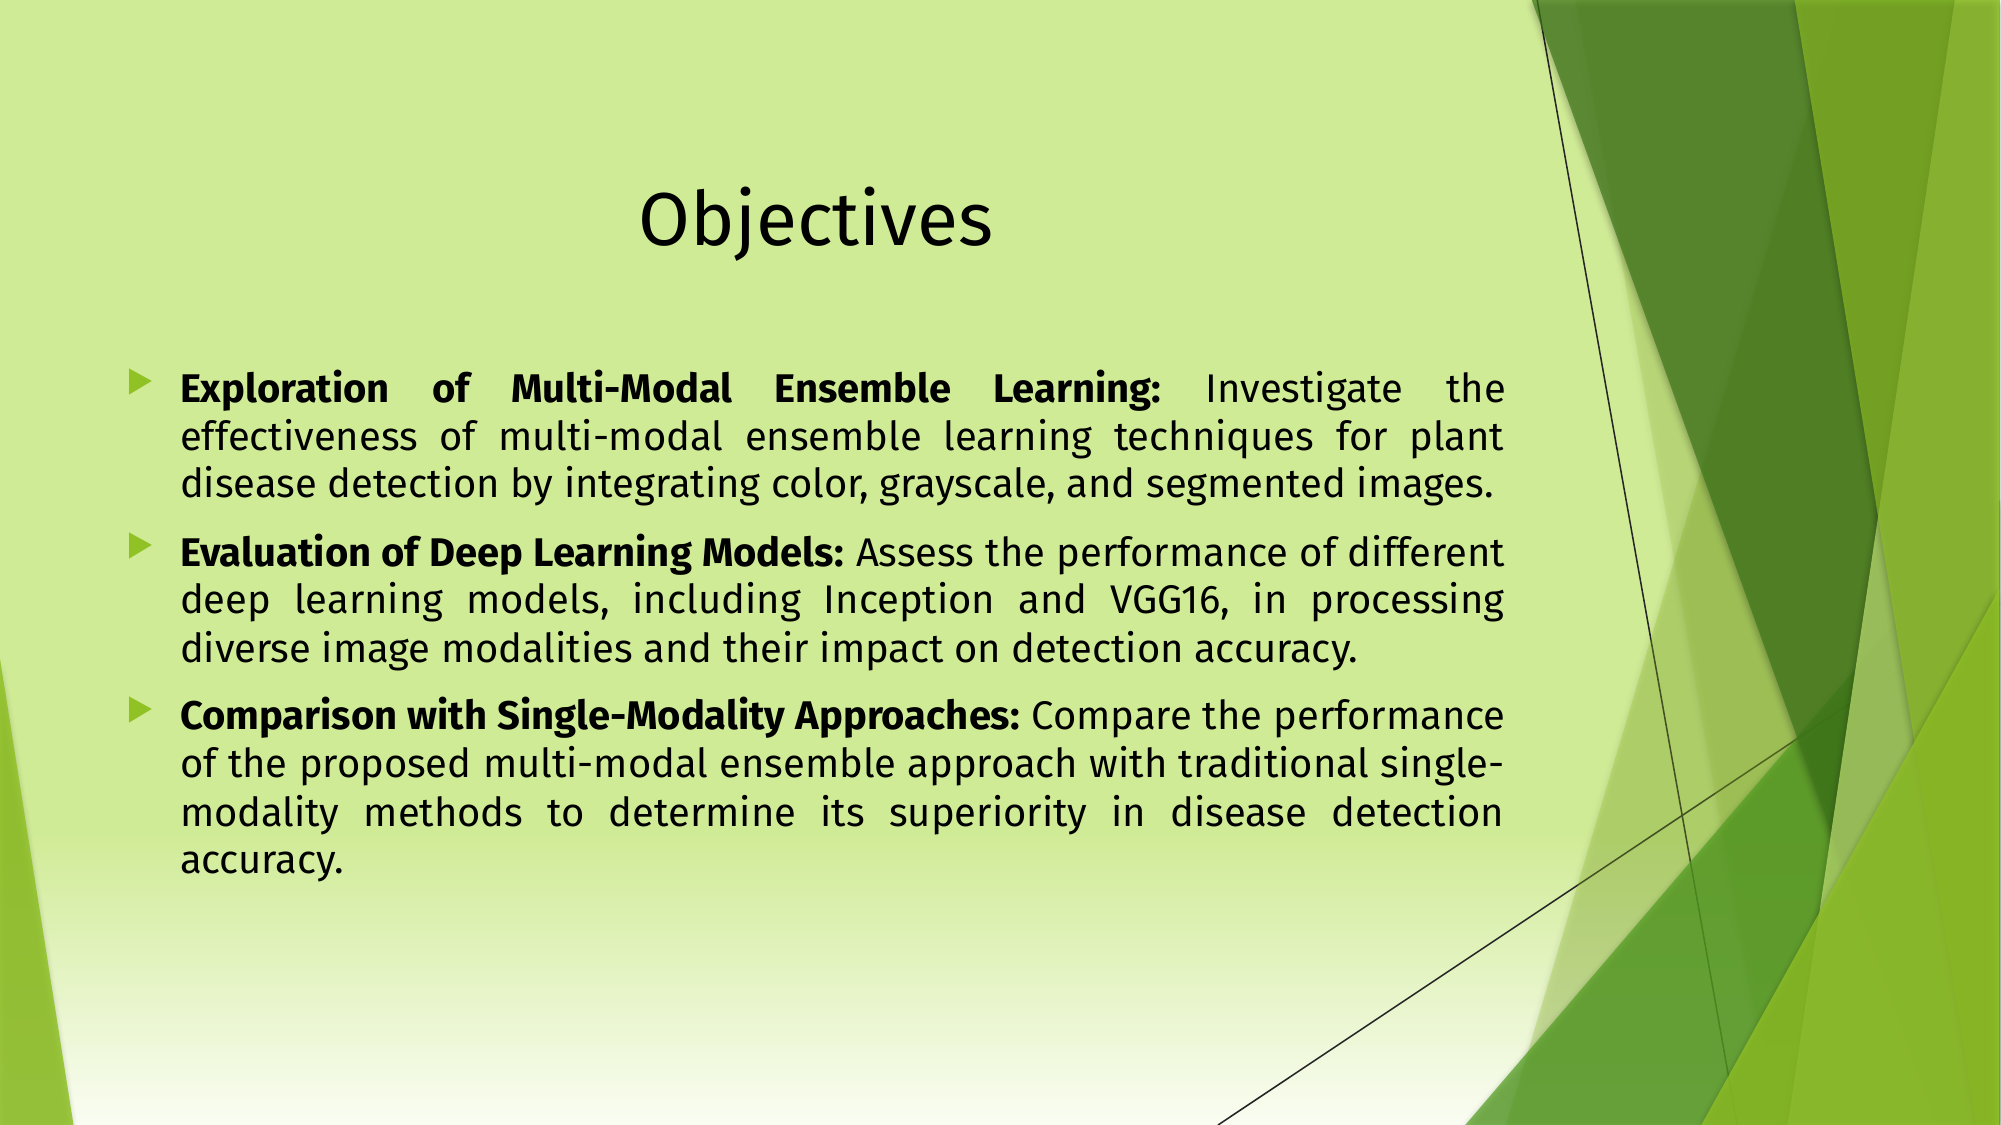

# Objectives
Exploration of Multi-Modal Ensemble Learning: Investigate the effectiveness of multi-modal ensemble learning techniques for plant disease detection by integrating color, grayscale, and segmented images.
Evaluation of Deep Learning Models: Assess the performance of different deep learning models, including Inception and VGG16, in processing diverse image modalities and their impact on detection accuracy.
Comparison with Single-Modality Approaches: Compare the performance of the proposed multi-modal ensemble approach with traditional single-modality methods to determine its superiority in disease detection accuracy.